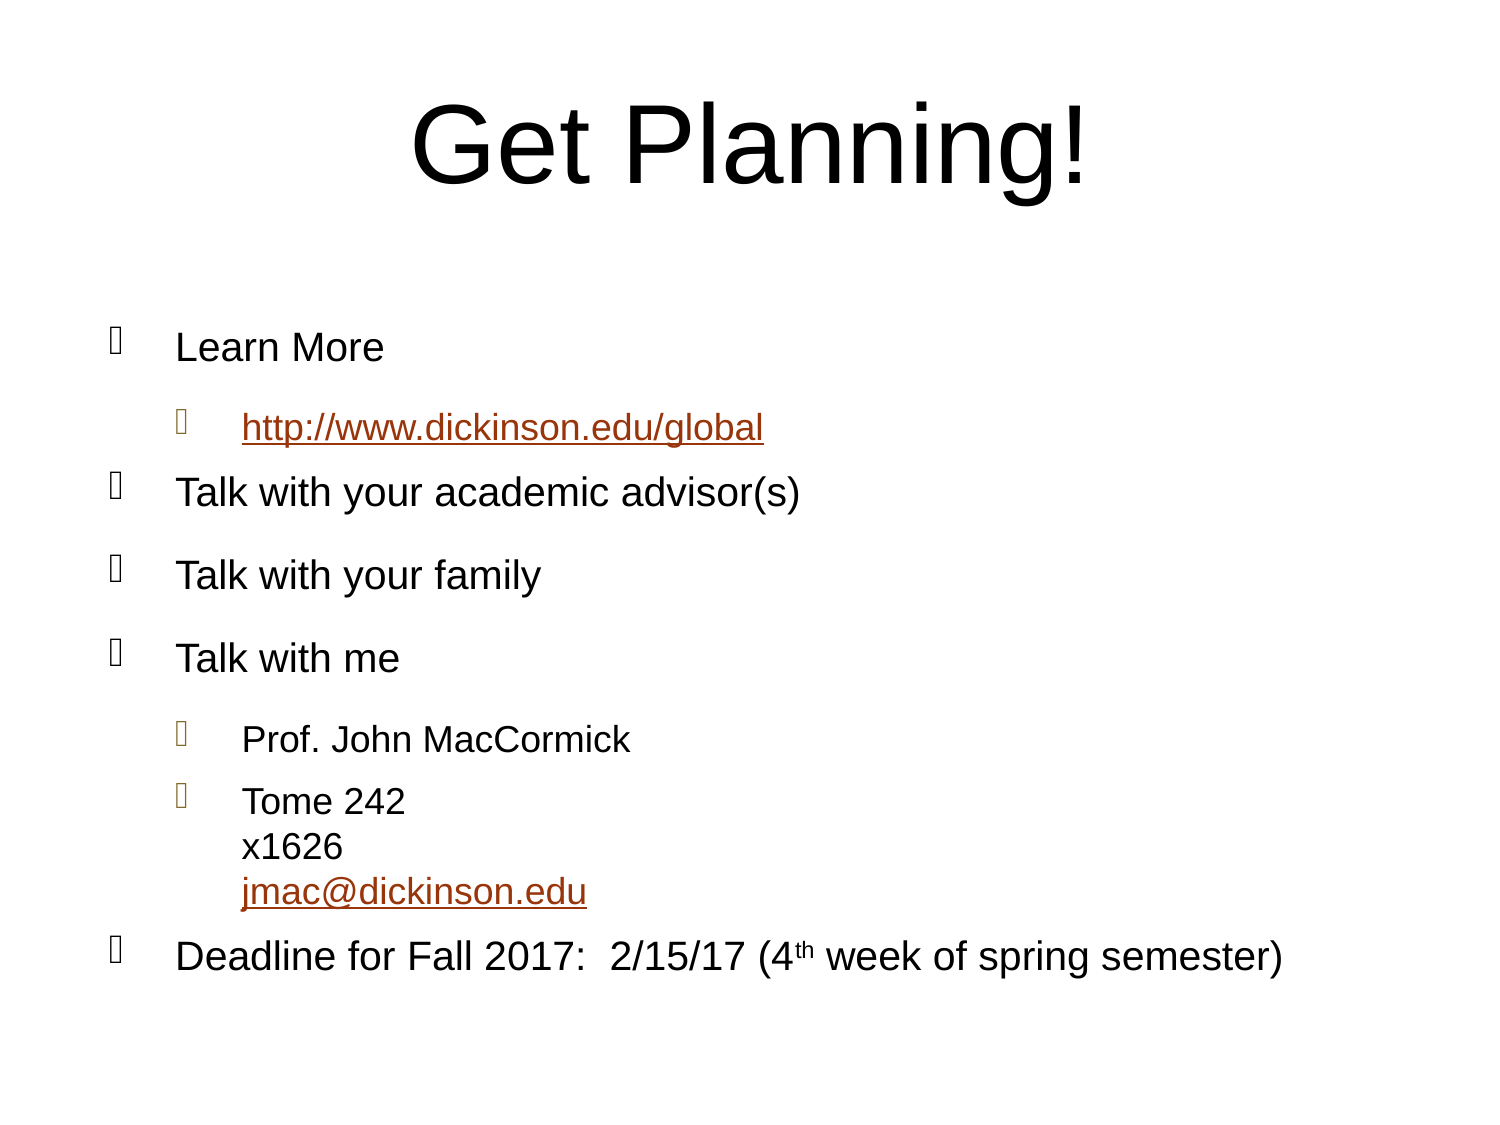

# Get Planning!
Learn More
http://www.dickinson.edu/global
Talk with your academic advisor(s)
Talk with your family
Talk with me
Prof. John MacCormick
Tome 242
x1626
jmac@dickinson.edu
Deadline for Fall 2017:  2/15/17 (4th week of spring semester)